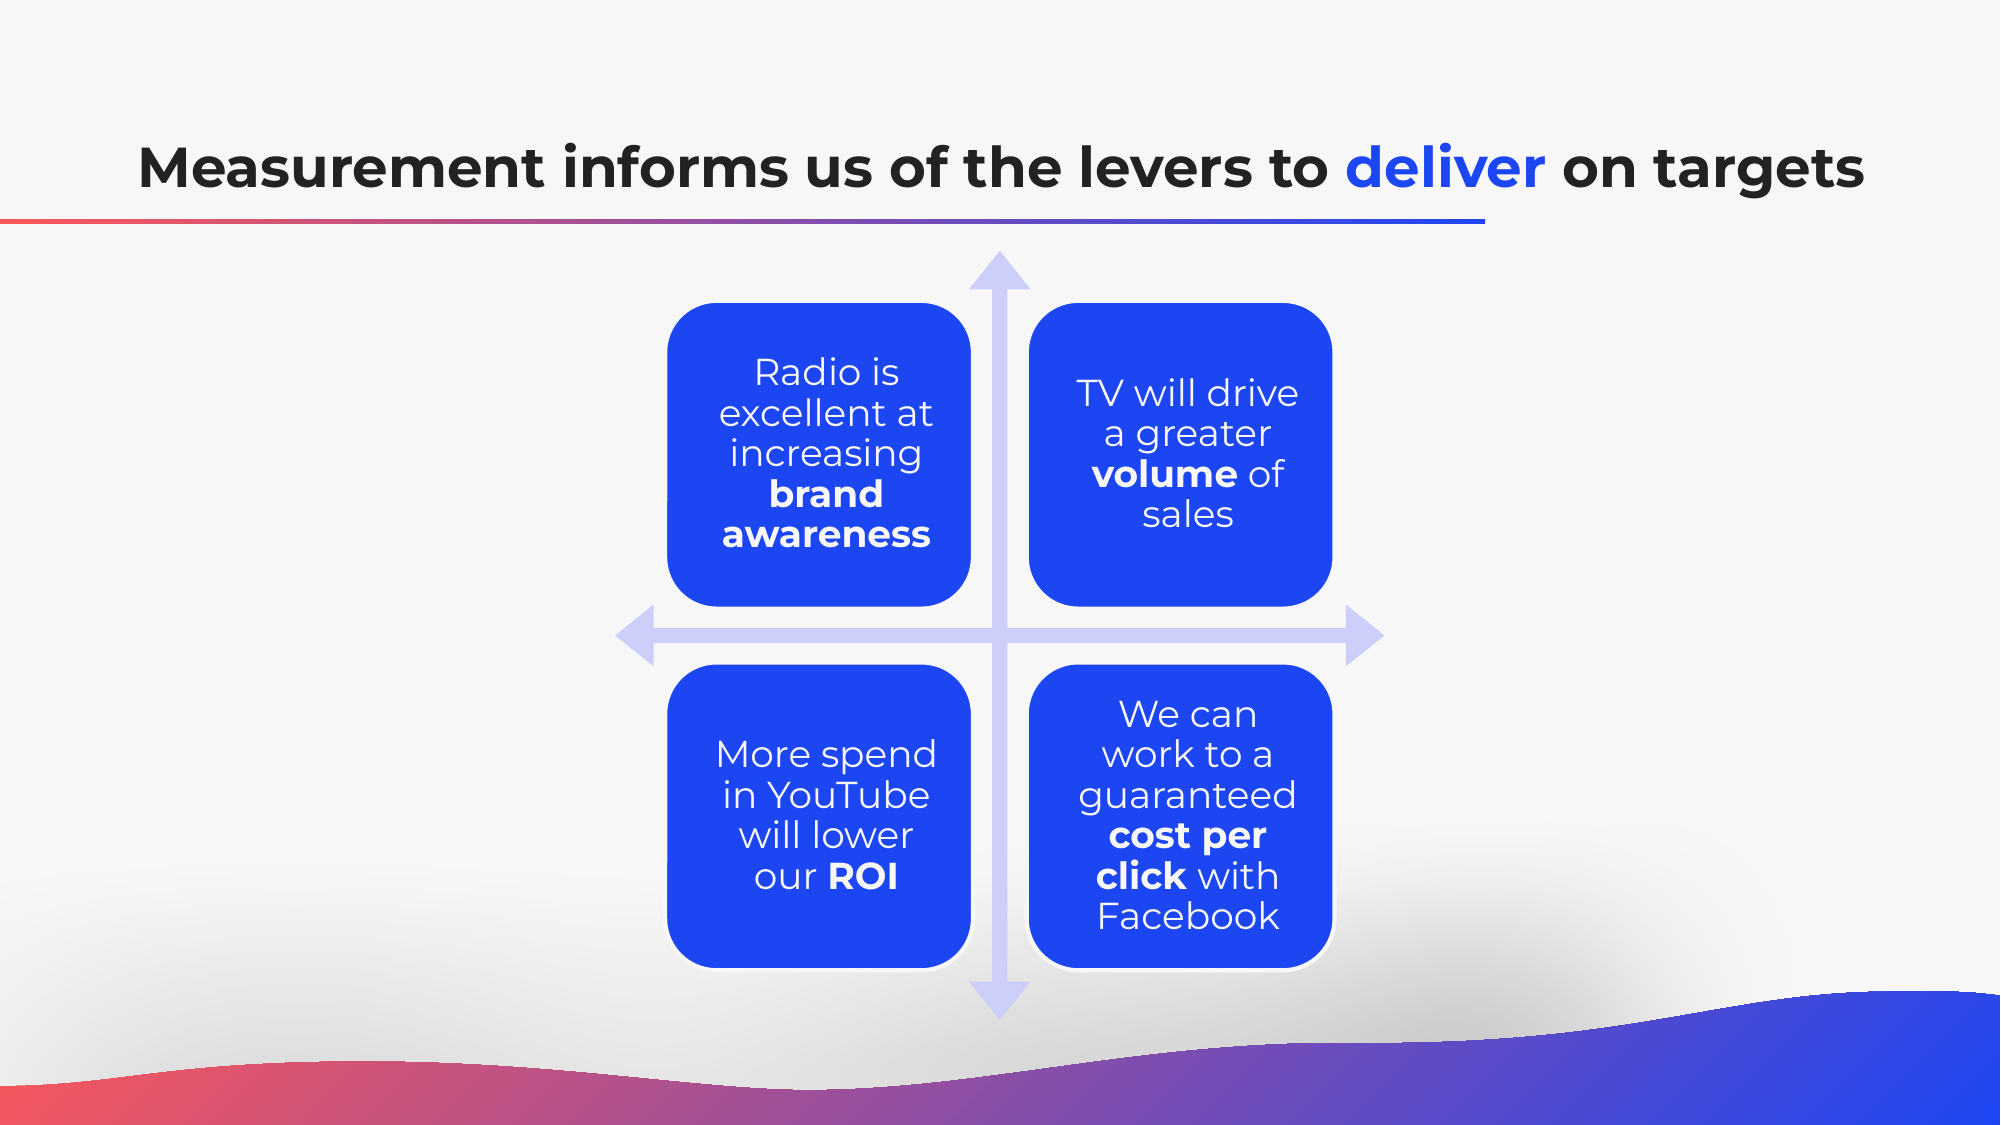

# Measurement informs us of the levers to deliver on targets
Radio is excellent at increasing brand awareness
TV will drive a greater volume of sales
More spend in YouTube will lower our ROI
We can work to a guaranteed cost per click with Facebook